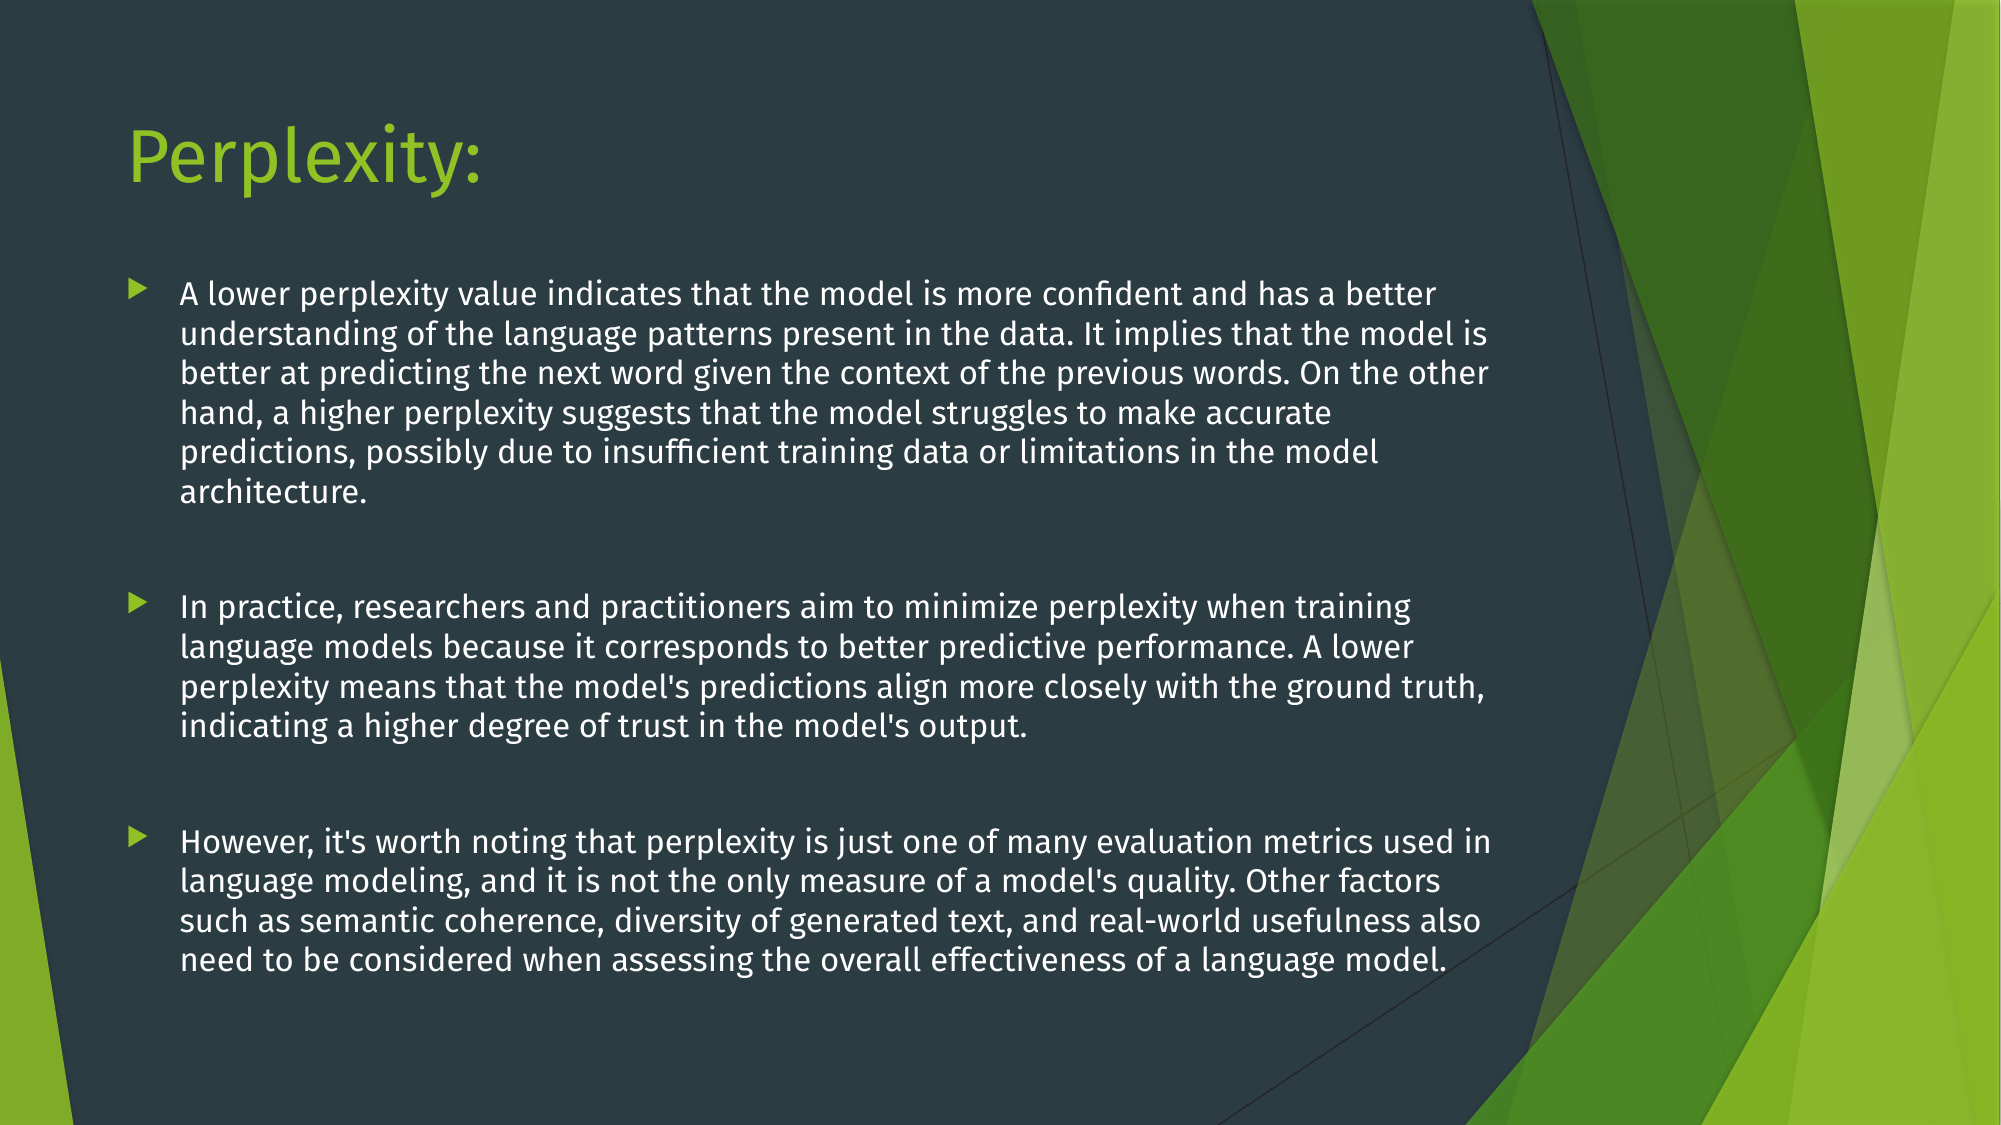

# Perplexity:
A lower perplexity value indicates that the model is more confident and has a better understanding of the language patterns present in the data. It implies that the model is better at predicting the next word given the context of the previous words. On the other hand, a higher perplexity suggests that the model struggles to make accurate predictions, possibly due to insufficient training data or limitations in the model architecture.

In practice, researchers and practitioners aim to minimize perplexity when training language models because it corresponds to better predictive performance. A lower perplexity means that the model's predictions align more closely with the ground truth, indicating a higher degree of trust in the model's output.

However, it's worth noting that perplexity is just one of many evaluation metrics used in language modeling, and it is not the only measure of a model's quality. Other factors such as semantic coherence, diversity of generated text, and real-world usefulness also need to be considered when assessing the overall effectiveness of a language model.